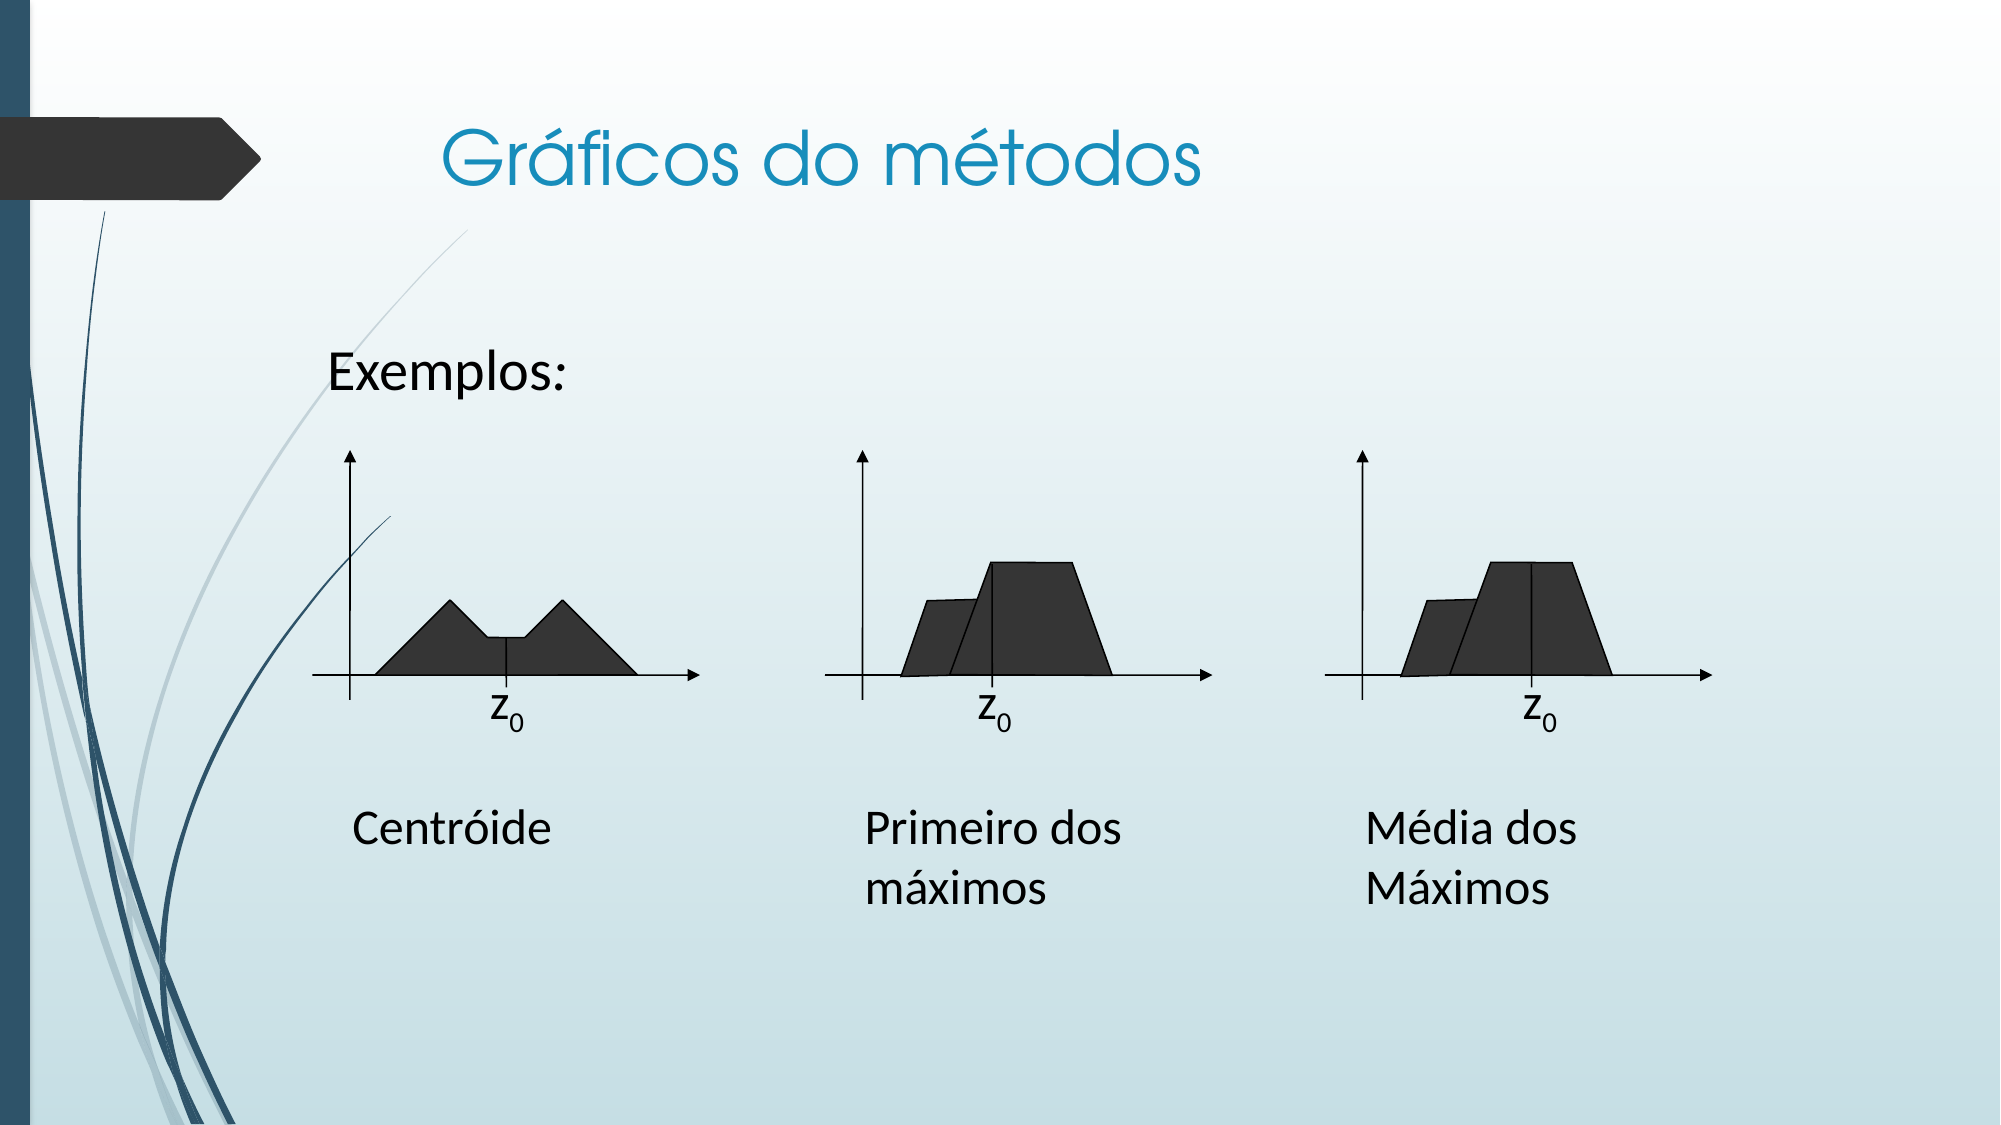

# Gráficos do métodos
Exemplos:

z0

z0

z0
Centróide
Primeiro dos máximos
Média dos  Máximos